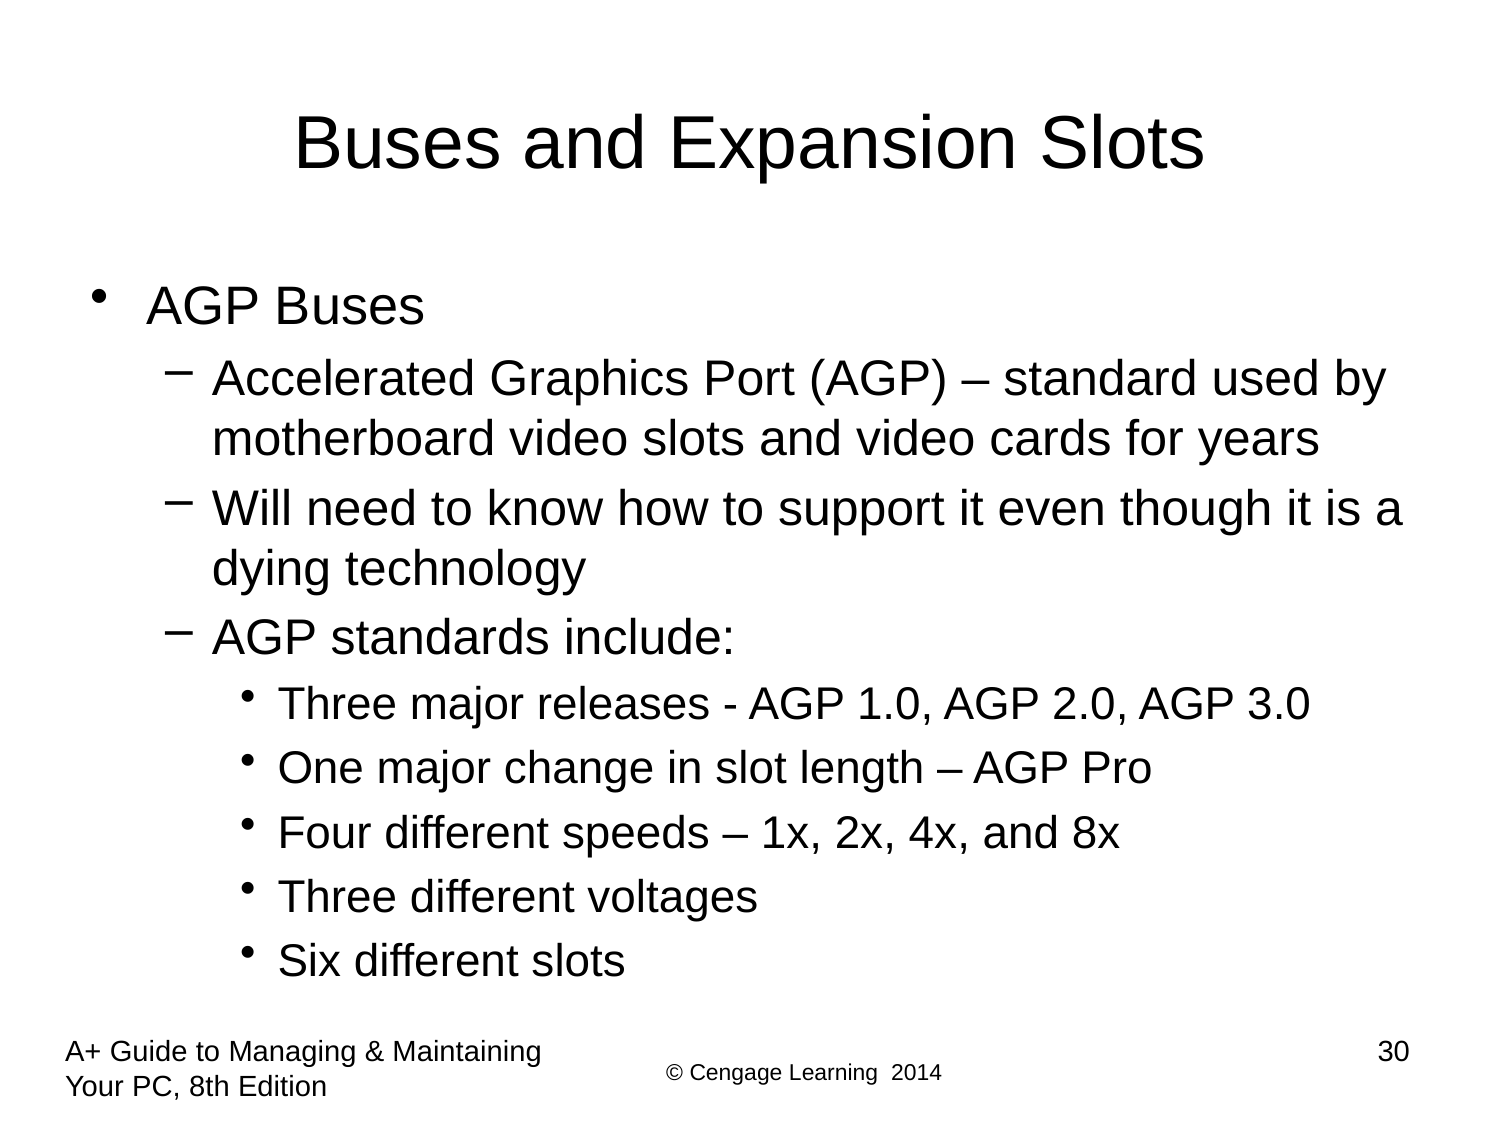

# Buses and Expansion Slots
AGP Buses
Accelerated Graphics Port (AGP) – standard used by motherboard video slots and video cards for years
Will need to know how to support it even though it is a dying technology
AGP standards include:
Three major releases - AGP 1.0, AGP 2.0, AGP 3.0
One major change in slot length – AGP Pro
Four different speeds – 1x, 2x, 4x, and 8x
Three different voltages
Six different slots
30
A+ Guide to Managing & Maintaining Your PC, 8th Edition